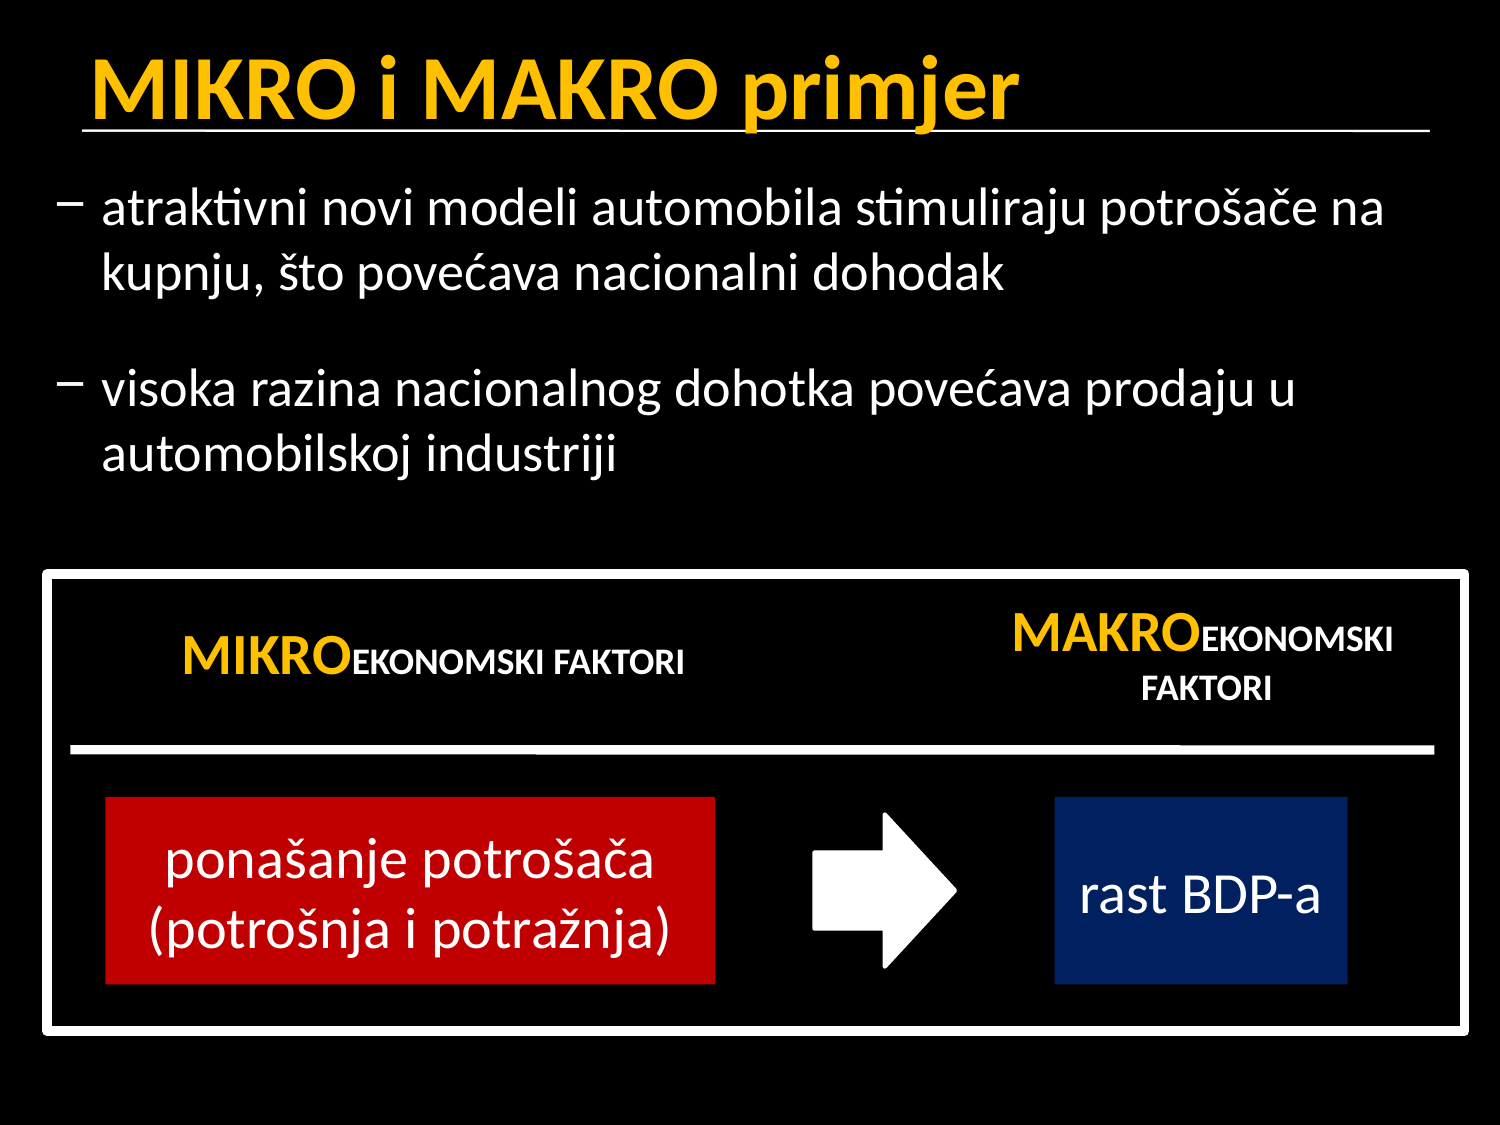

# MIKRO i MAKRO primjer
atraktivni novi modeli automobila stimuliraju potrošače na kupnju, što povećava nacionalni dohodak
visoka razina nacionalnog dohotka povećava prodaju u automobilskoj industriji

MAKROEKONOMSKI
 FAKTORI
MIKROEKONOMSKI FAKTORI
ponašanje potrošača (potrošnja i potražnja)
rast BDP-a